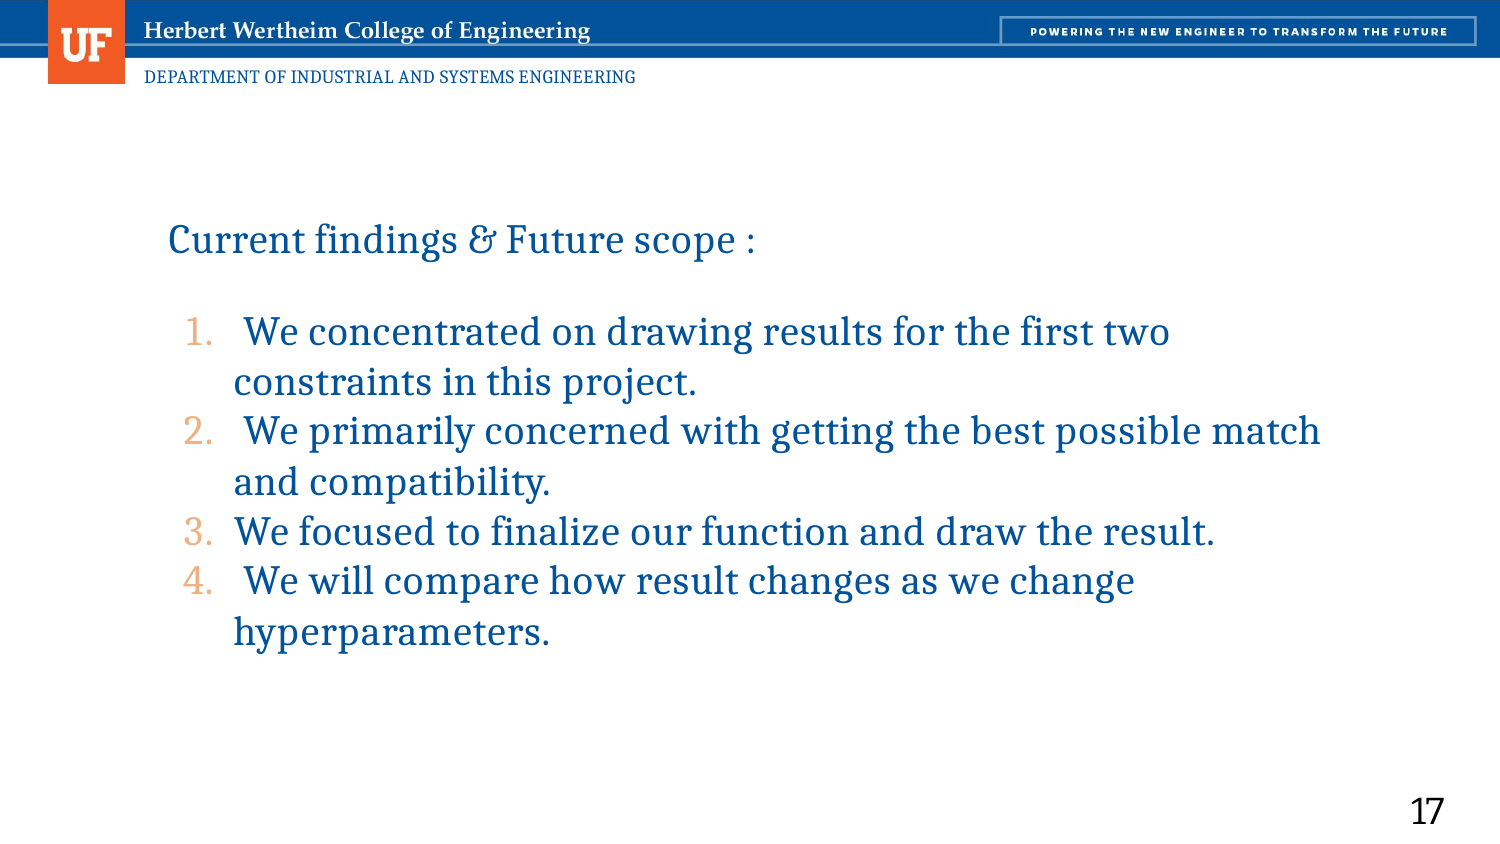

#
 Current findings & Future scope :
 We concentrated on drawing results for the first two constraints in this project.
 We primarily concerned with getting the best possible match and compatibility.
We focused to finalize our function and draw the result.
 We will compare how result changes as we change hyperparameters.